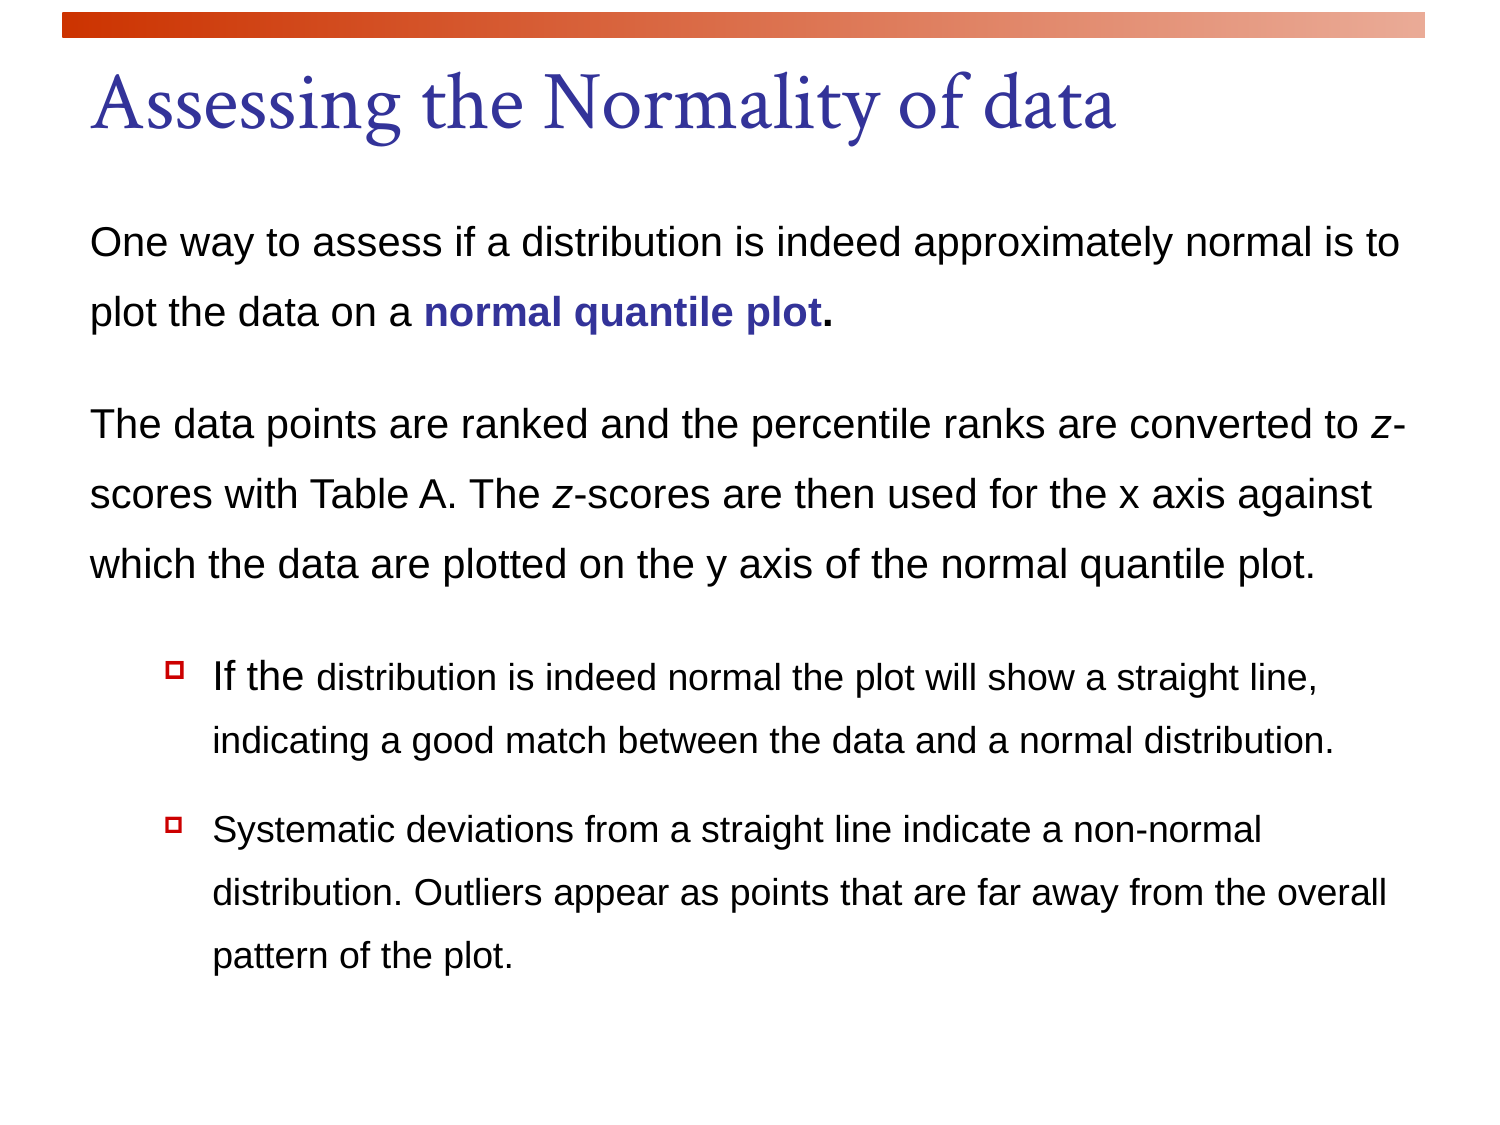

Assessing the Normality of data
One way to assess if a distribution is indeed approximately normal is to plot the data on a normal quantile plot.

The data points are ranked and the percentile ranks are converted to z-scores with Table A. The z-scores are then used for the x axis against which the data are plotted on the y axis of the normal quantile plot.

If the distribution is indeed normal the plot will show a straight line, indicating a good match between the data and a normal distribution.
Systematic deviations from a straight line indicate a non-normal distribution. Outliers appear as points that are far away from the overall pattern of the plot.